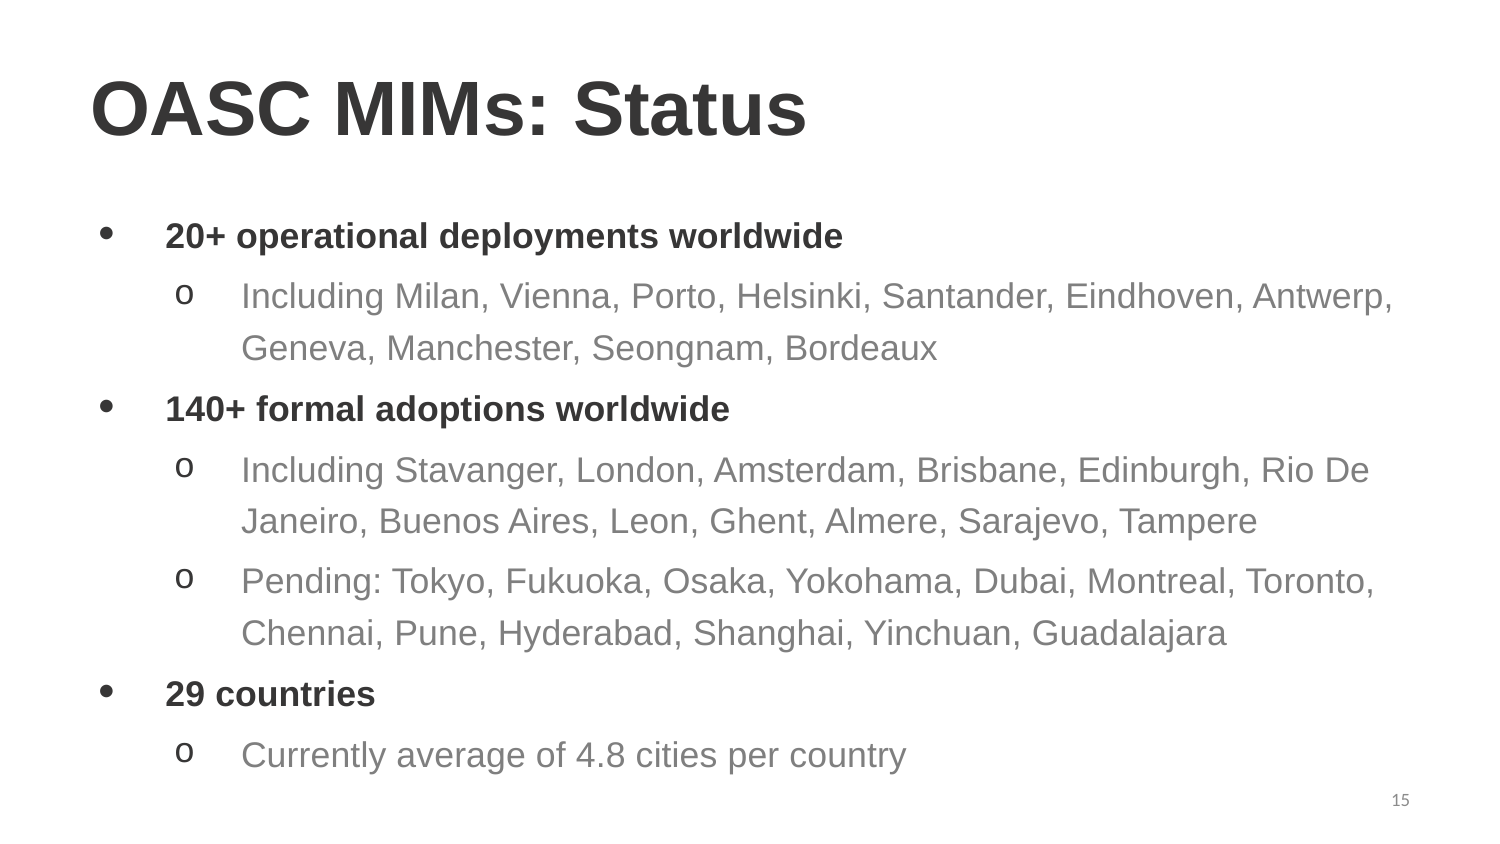

# OASC MIMs: Status
20+ operational deployments worldwide
Including Milan, Vienna, Porto, Helsinki, Santander, Eindhoven, Antwerp, Geneva, Manchester, Seongnam, Bordeaux
140+ formal adoptions worldwide
Including Stavanger, London, Amsterdam, Brisbane, Edinburgh, Rio De Janeiro, Buenos Aires, Leon, Ghent, Almere, Sarajevo, Tampere
Pending: Tokyo, Fukuoka, Osaka, Yokohama, Dubai, Montreal, Toronto, Chennai, Pune, Hyderabad, Shanghai, Yinchuan, Guadalajara
29 countries
Currently average of 4.8 cities per country
15